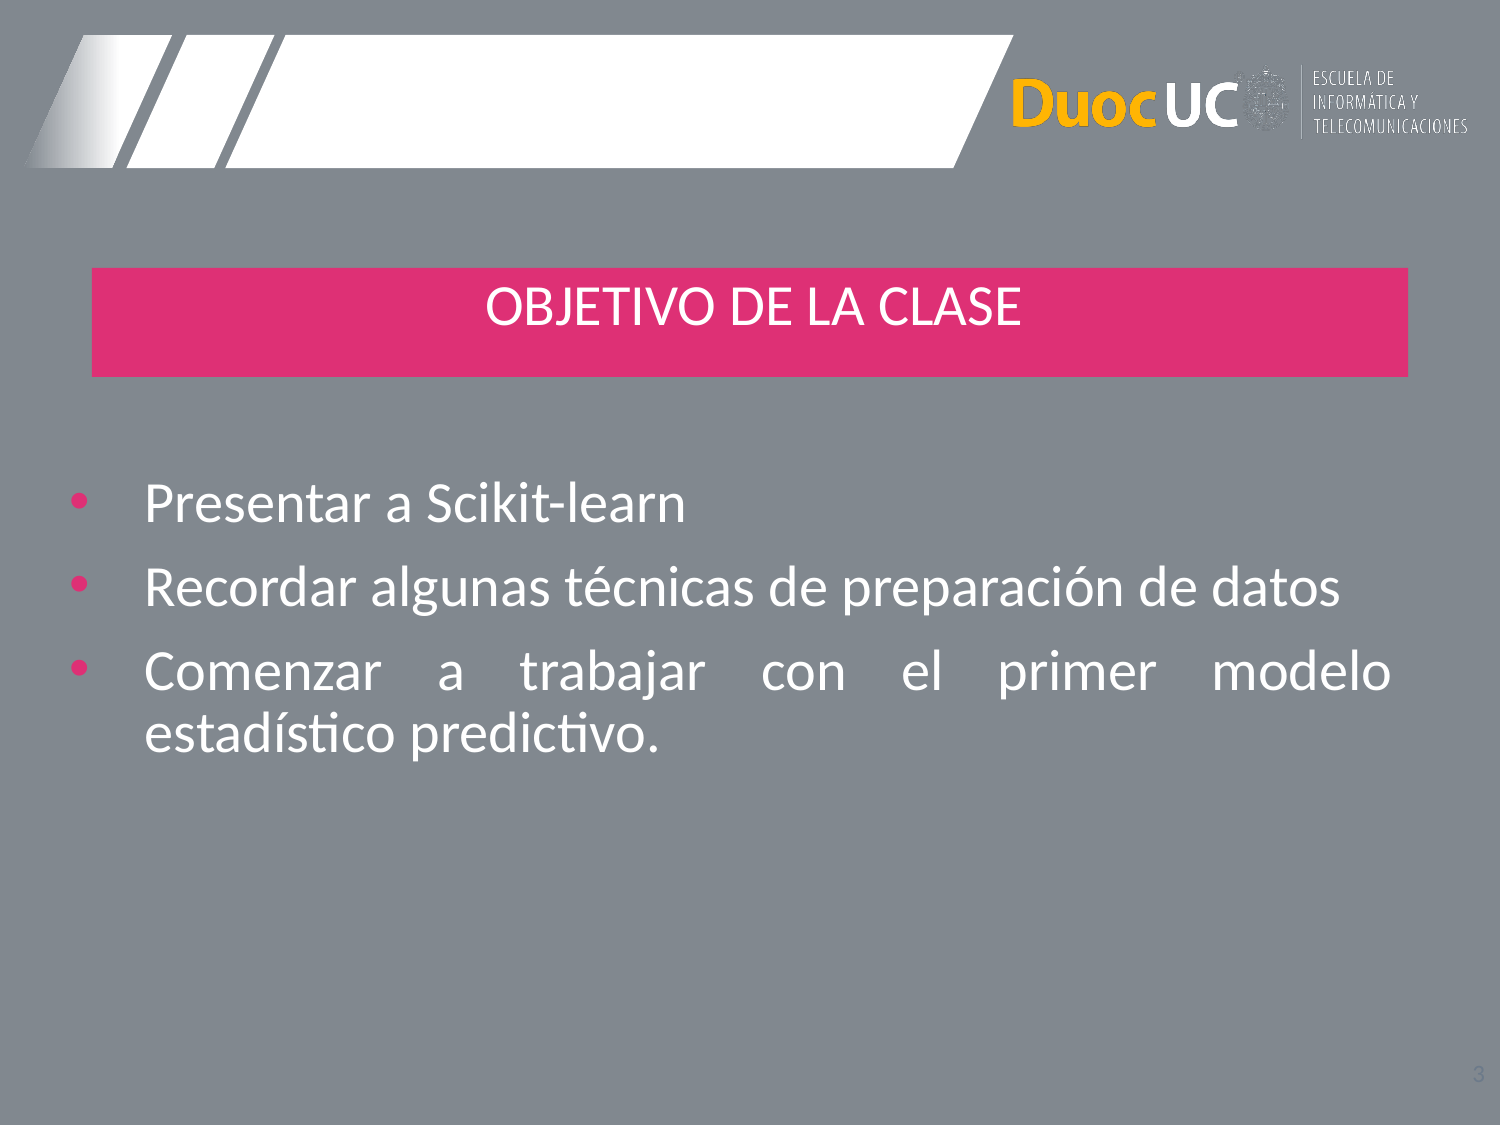

OBJETIVO DE LA CLASE
Presentar a Scikit-learn
Recordar algunas técnicas de preparación de datos
Comenzar a trabajar con el primer modelo estadístico predictivo.
3